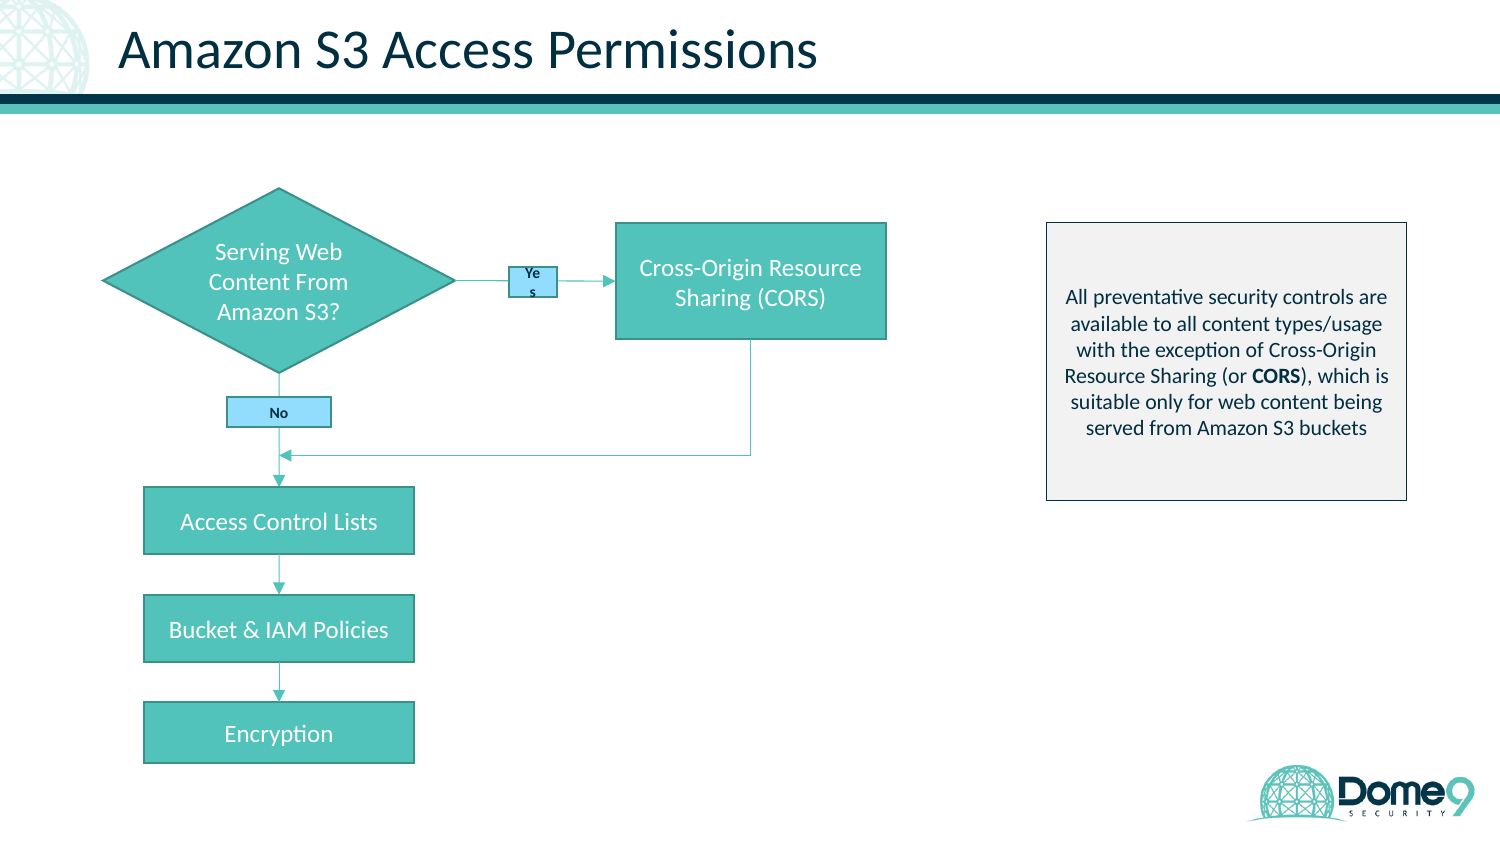

# Amazon S3 Access Permissions
Serving Web Content From Amazon S3?
Cross-Origin Resource Sharing (CORS)

All preventative security controls are available to all content types/usage with the exception of Cross-Origin Resource Sharing (or CORS), which is suitable only for web content being served from Amazon S3 buckets

Yes
No
Access Control Lists
Bucket & IAM Policies
Encryption